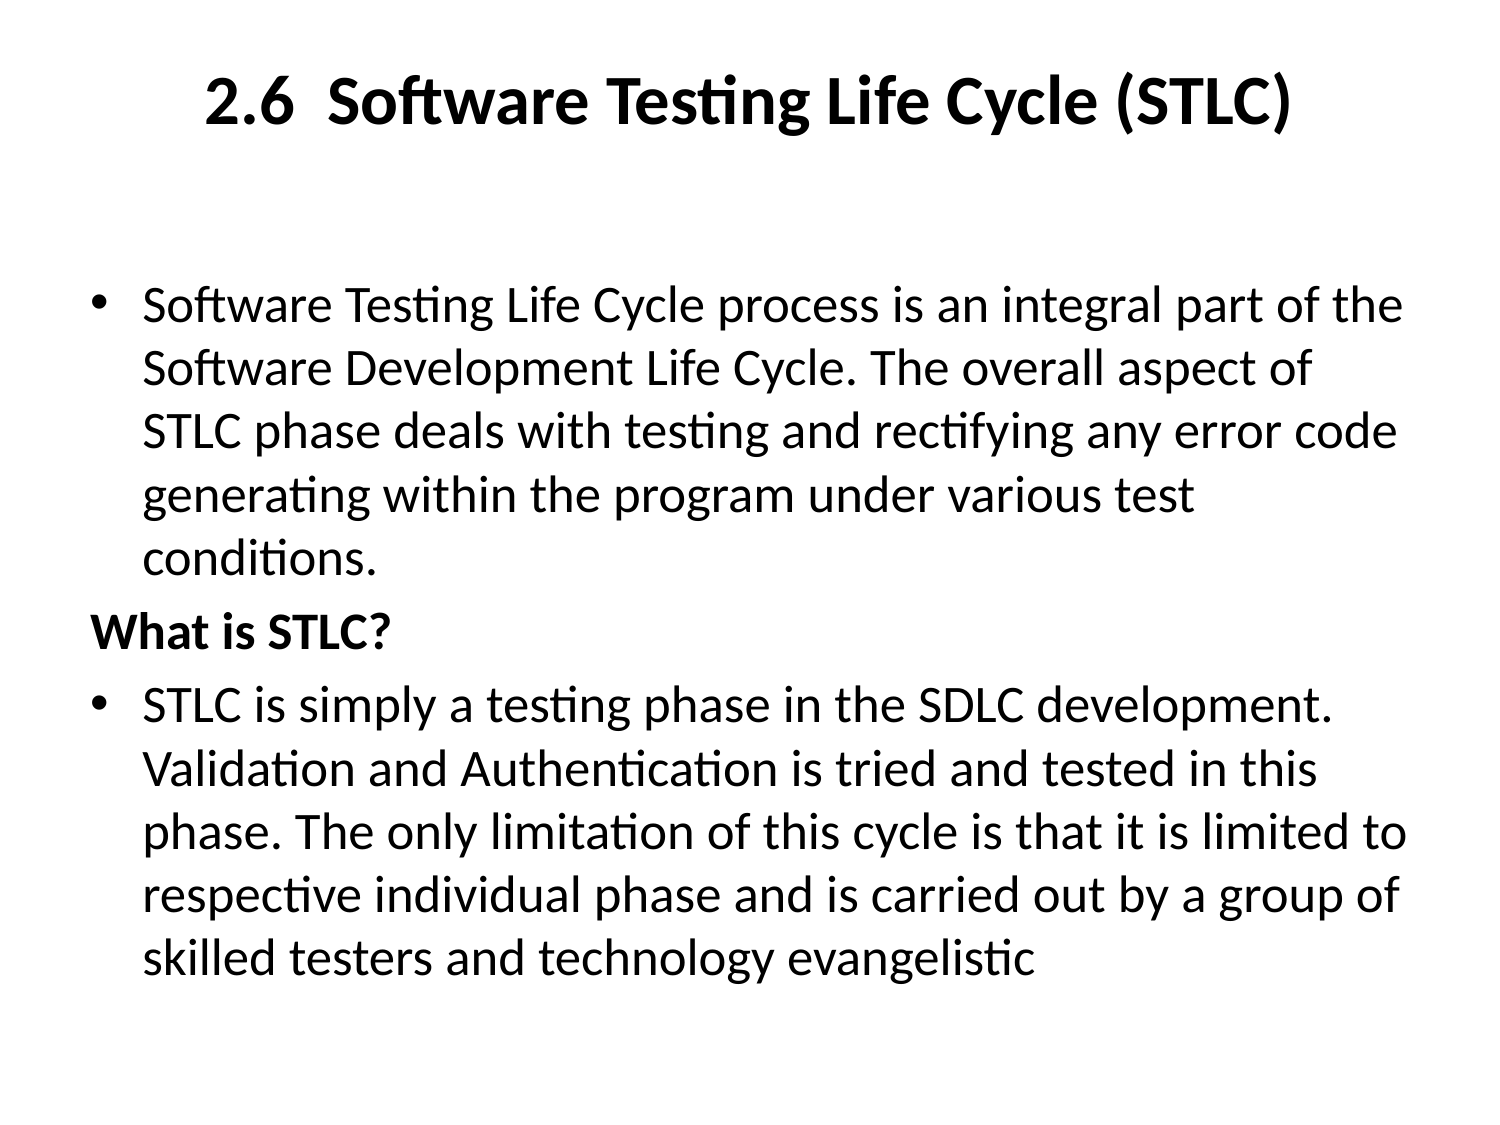

# 2.6  Software Testing Life Cycle (STLC)
Software Testing Life Cycle process is an integral part of the Software Development Life Cycle. The overall aspect of STLC phase deals with testing and rectifying any error code generating within the program under various test conditions.
What is STLC?
STLC is simply a testing phase in the SDLC development. Validation and Authentication is tried and tested in this phase. The only limitation of this cycle is that it is limited to respective individual phase and is carried out by a group of skilled testers and technology evangelistic